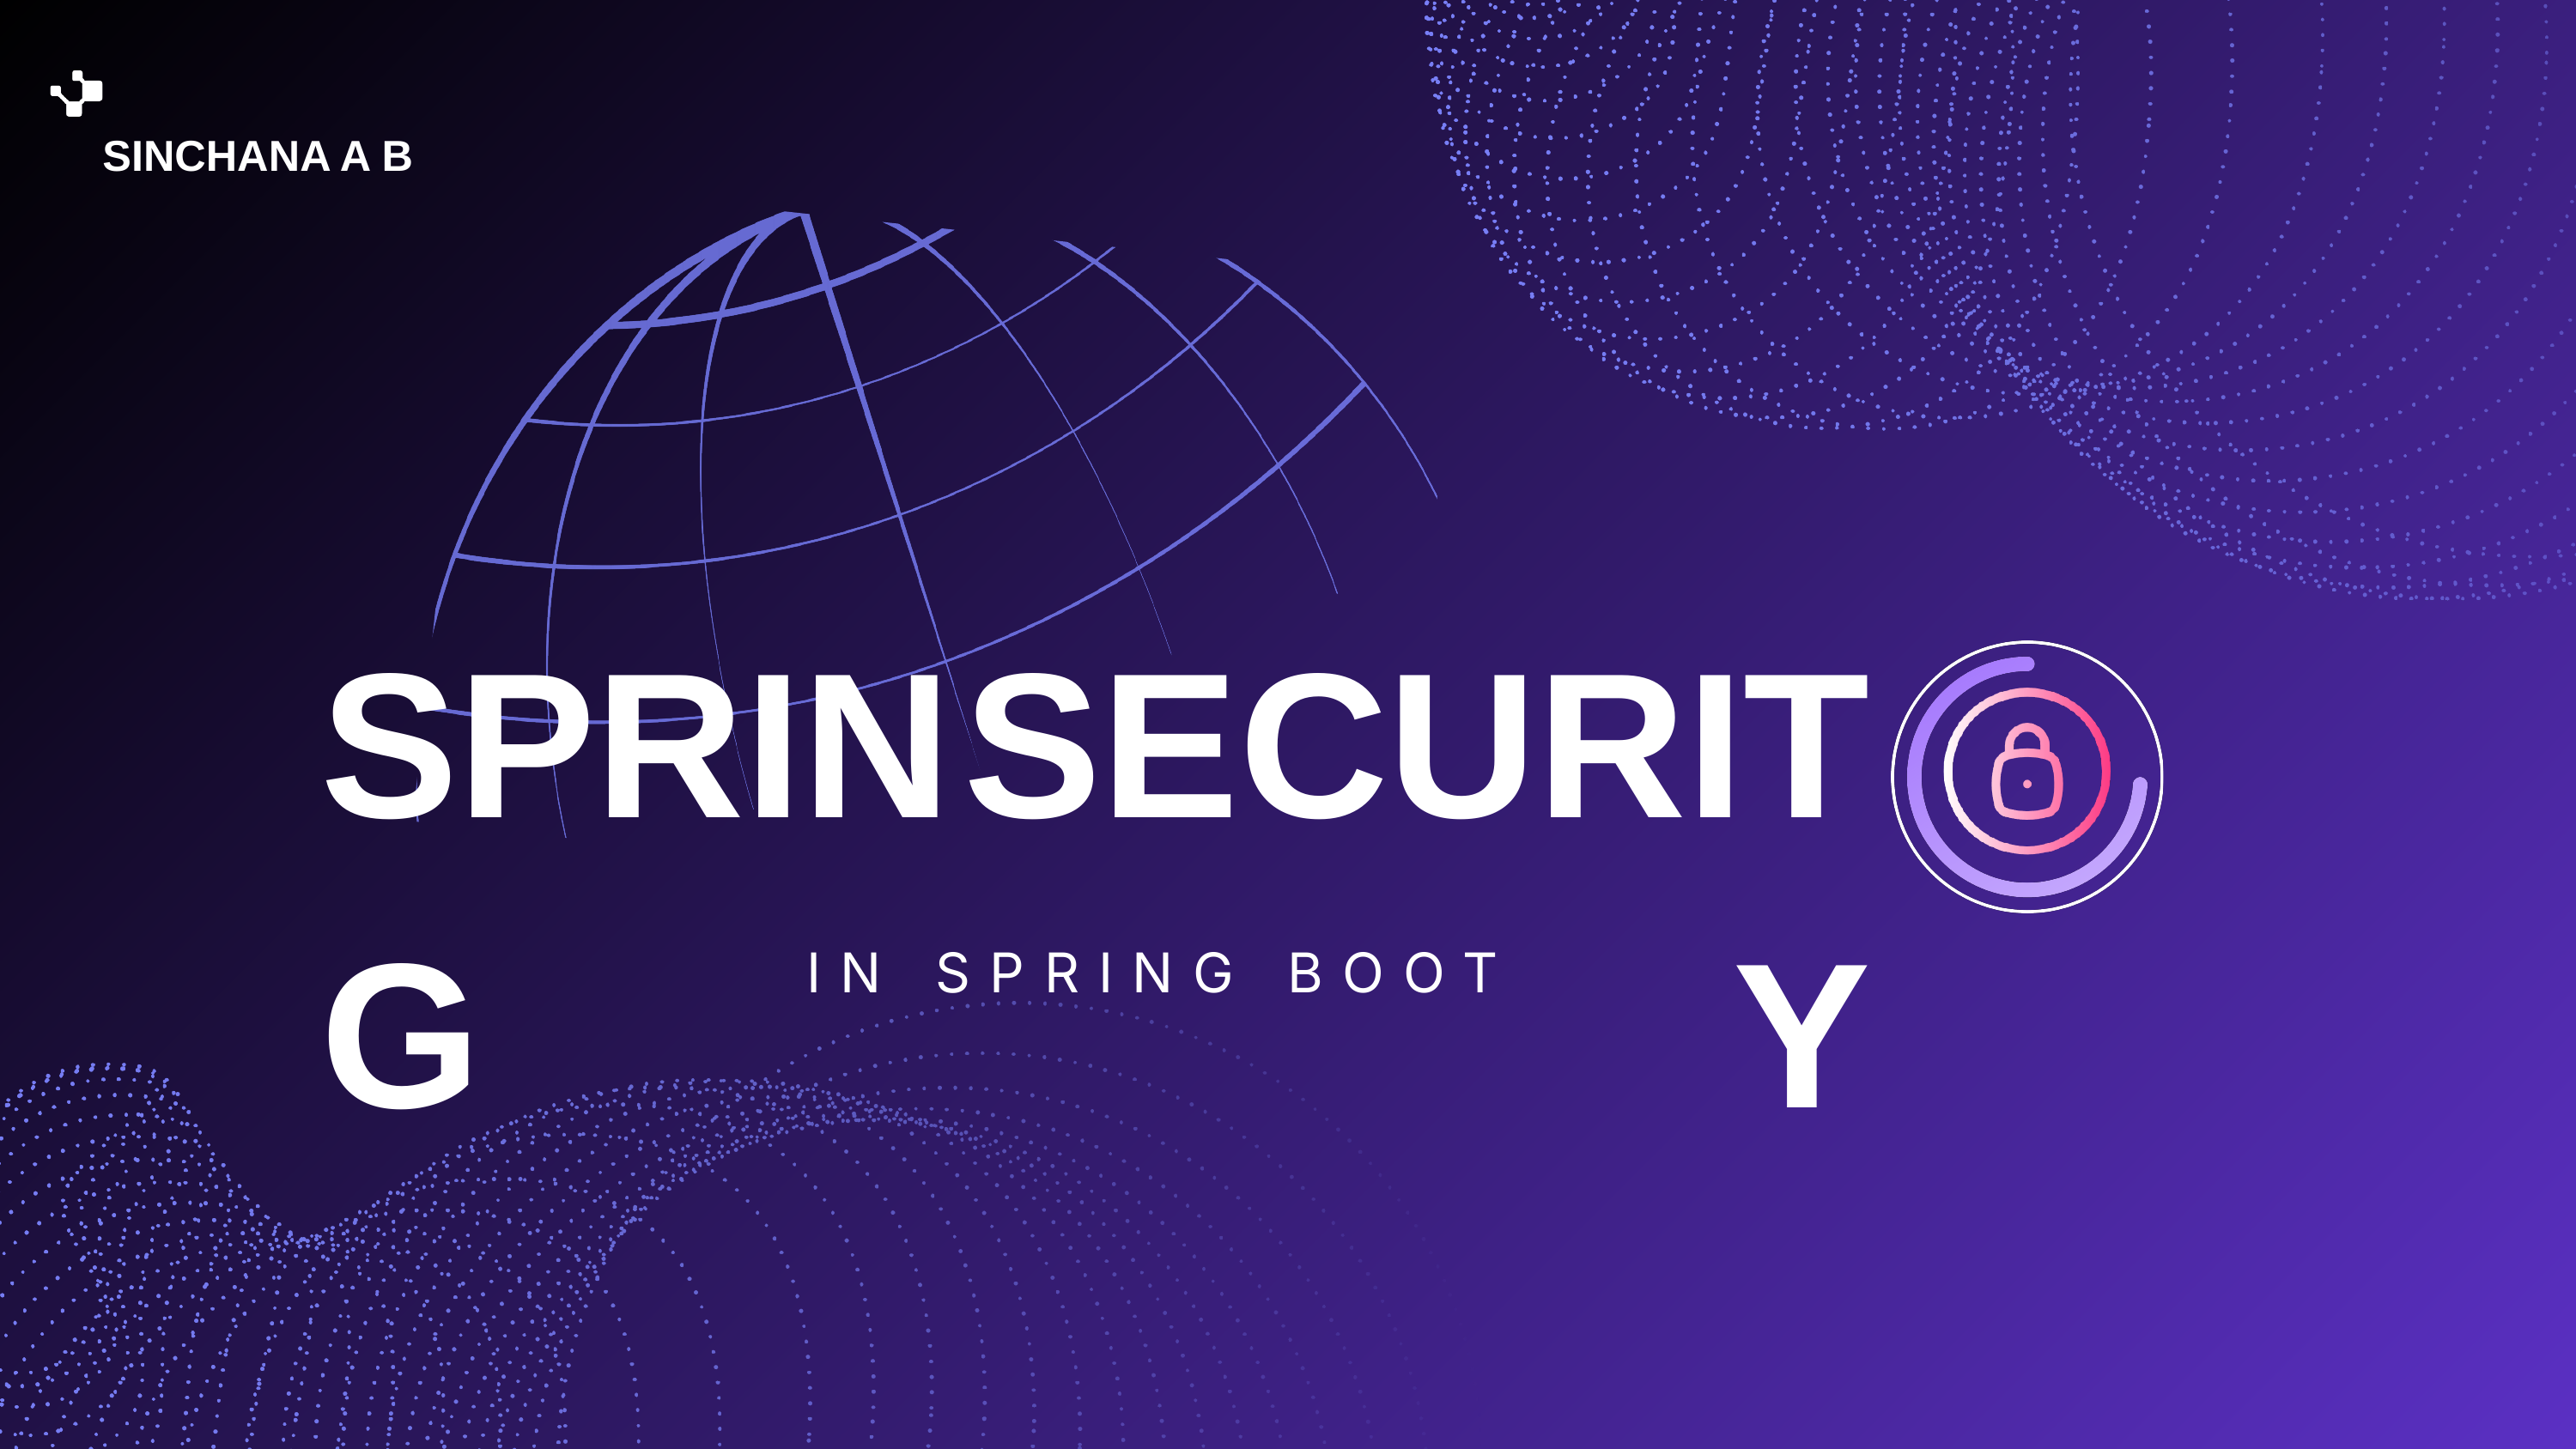

SINCHANA A B

SPRING
SECURITY

IN SPRING BOOT